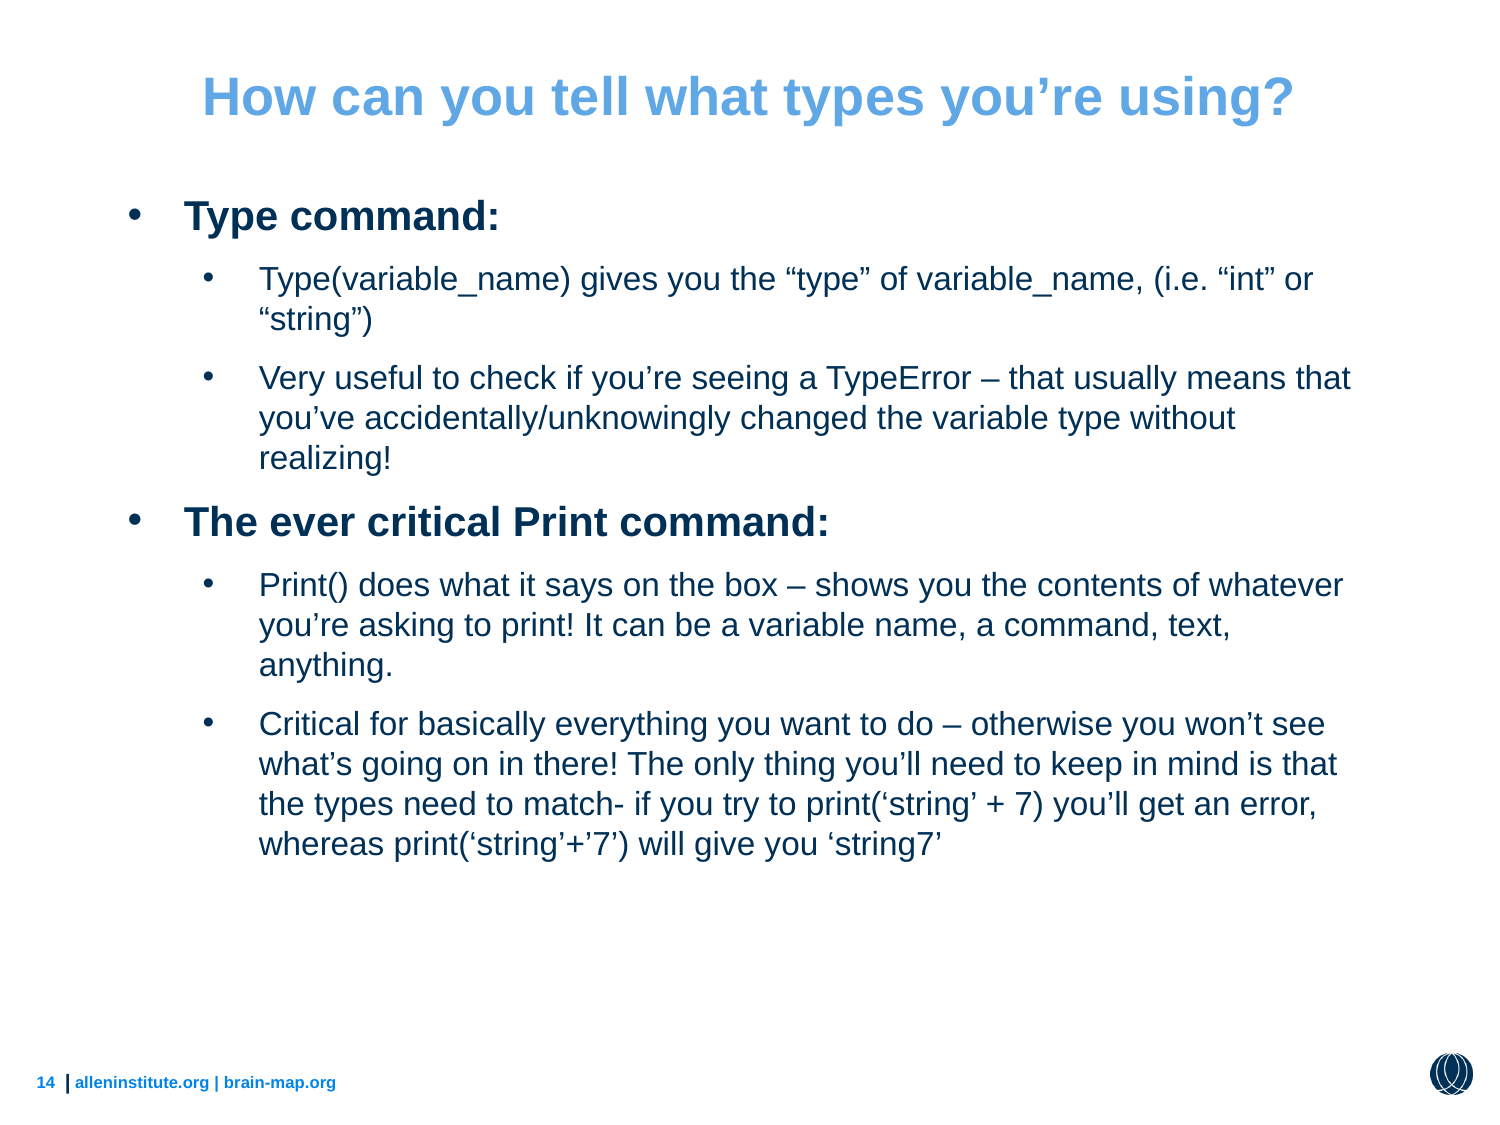

# How can you tell what types you’re using?
Type command:
Type(variable_name) gives you the “type” of variable_name, (i.e. “int” or “string”)
Very useful to check if you’re seeing a TypeError – that usually means that you’ve accidentally/unknowingly changed the variable type without realizing!
The ever critical Print command:
Print() does what it says on the box – shows you the contents of whatever you’re asking to print! It can be a variable name, a command, text, anything.
Critical for basically everything you want to do – otherwise you won’t see what’s going on in there! The only thing you’ll need to keep in mind is that the types need to match- if you try to print(‘string’ + 7) you’ll get an error, whereas print(‘string’+’7’) will give you ‘string7’

14
alleninstitute.org | brain-map.org